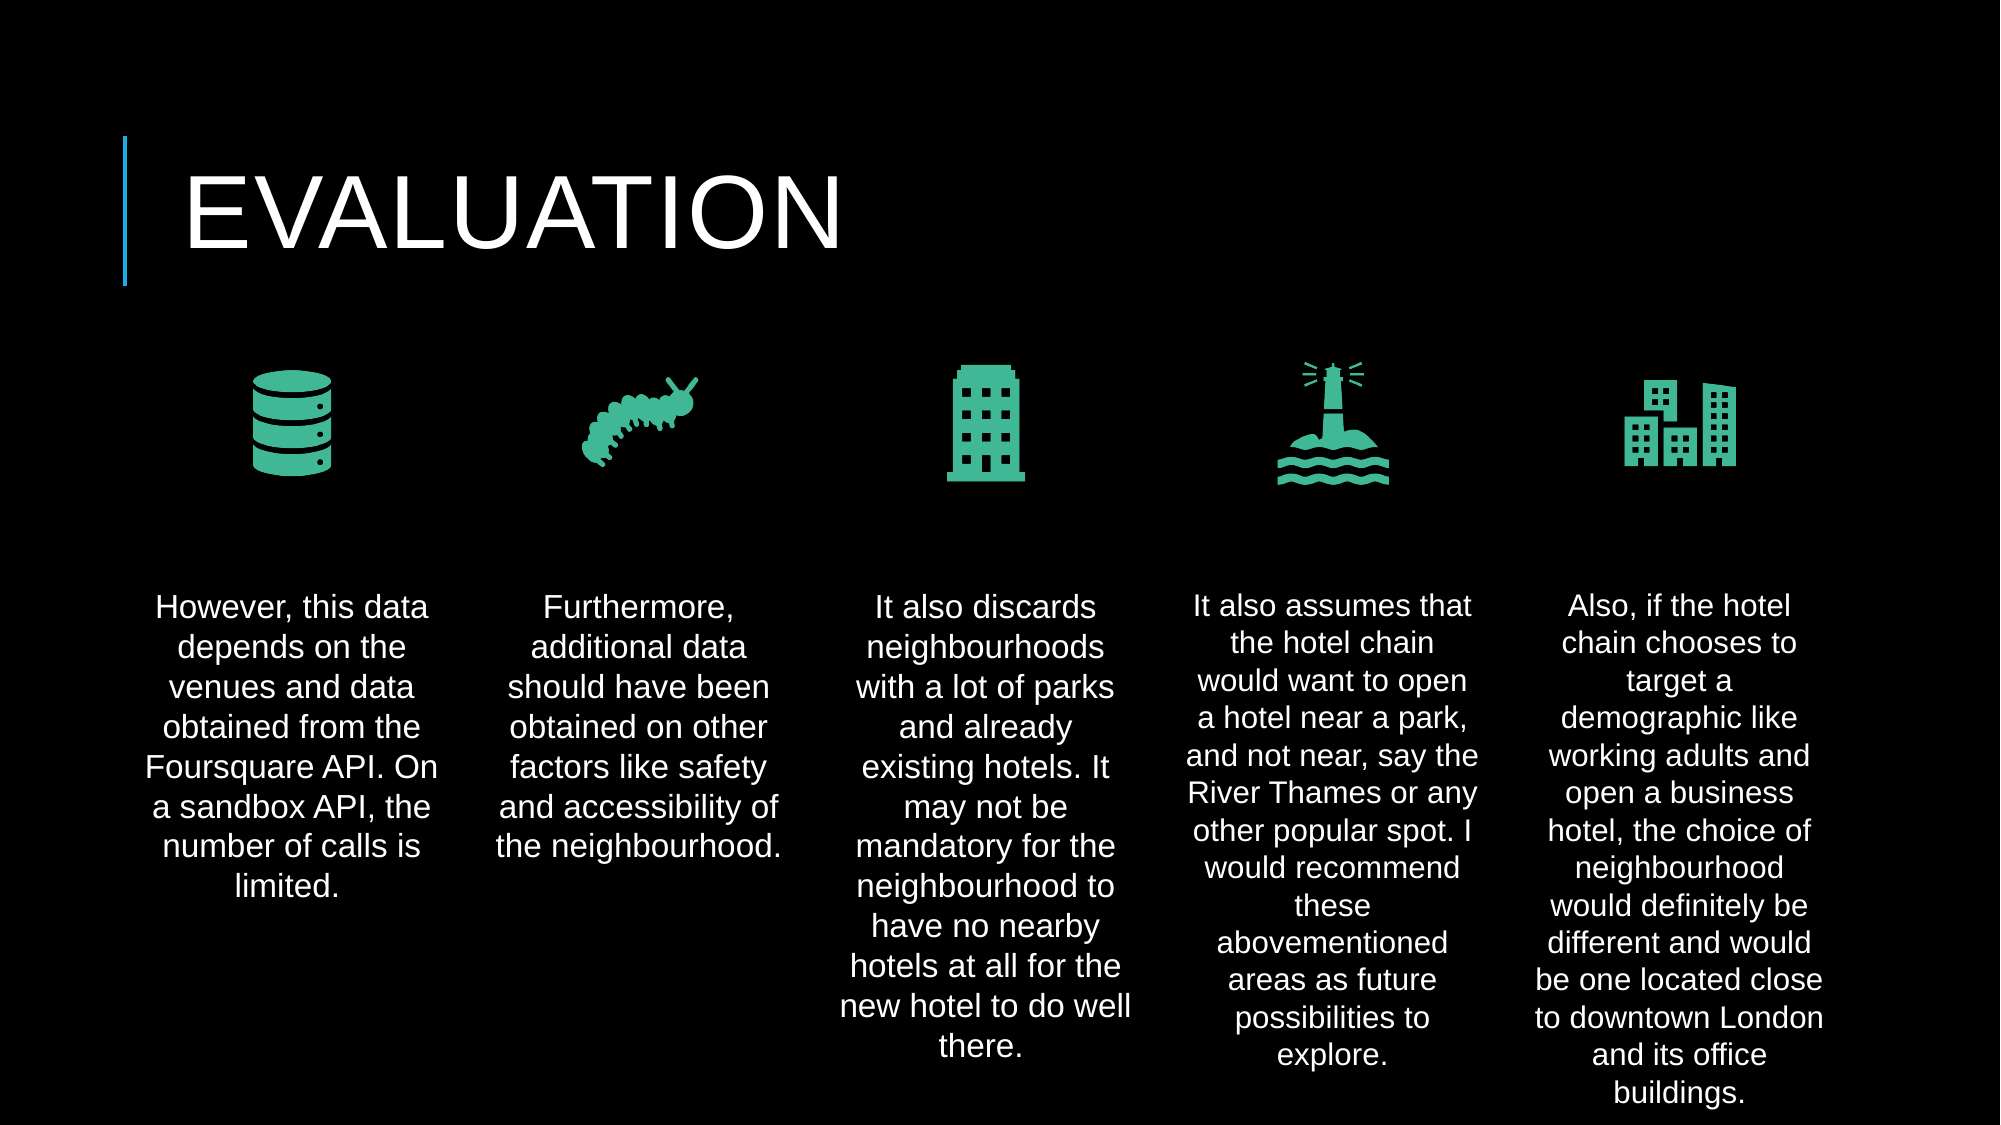

# EVALUATION
However, this data depends on the venues and data obtained from the Foursquare API. On a sandbox API, the number of calls is limited.
Furthermore, additional data should have been obtained on other factors like safety and accessibility of the neighbourhood.
It also discards neighbourhoods with a lot of parks and already existing hotels. It may not be mandatory for the neighbourhood to have no nearby hotels at all for the new hotel to do well there.
It also assumes that the hotel chain would want to open a hotel near a park, and not near, say the River Thames or any other popular spot. I would recommend these abovementioned areas as future possibilities to explore.
Also, if the hotel chain chooses to target a demographic like working adults and open a business hotel, the choice of neighbourhood would definitely be different and would be one located close to downtown London and its office buildings.